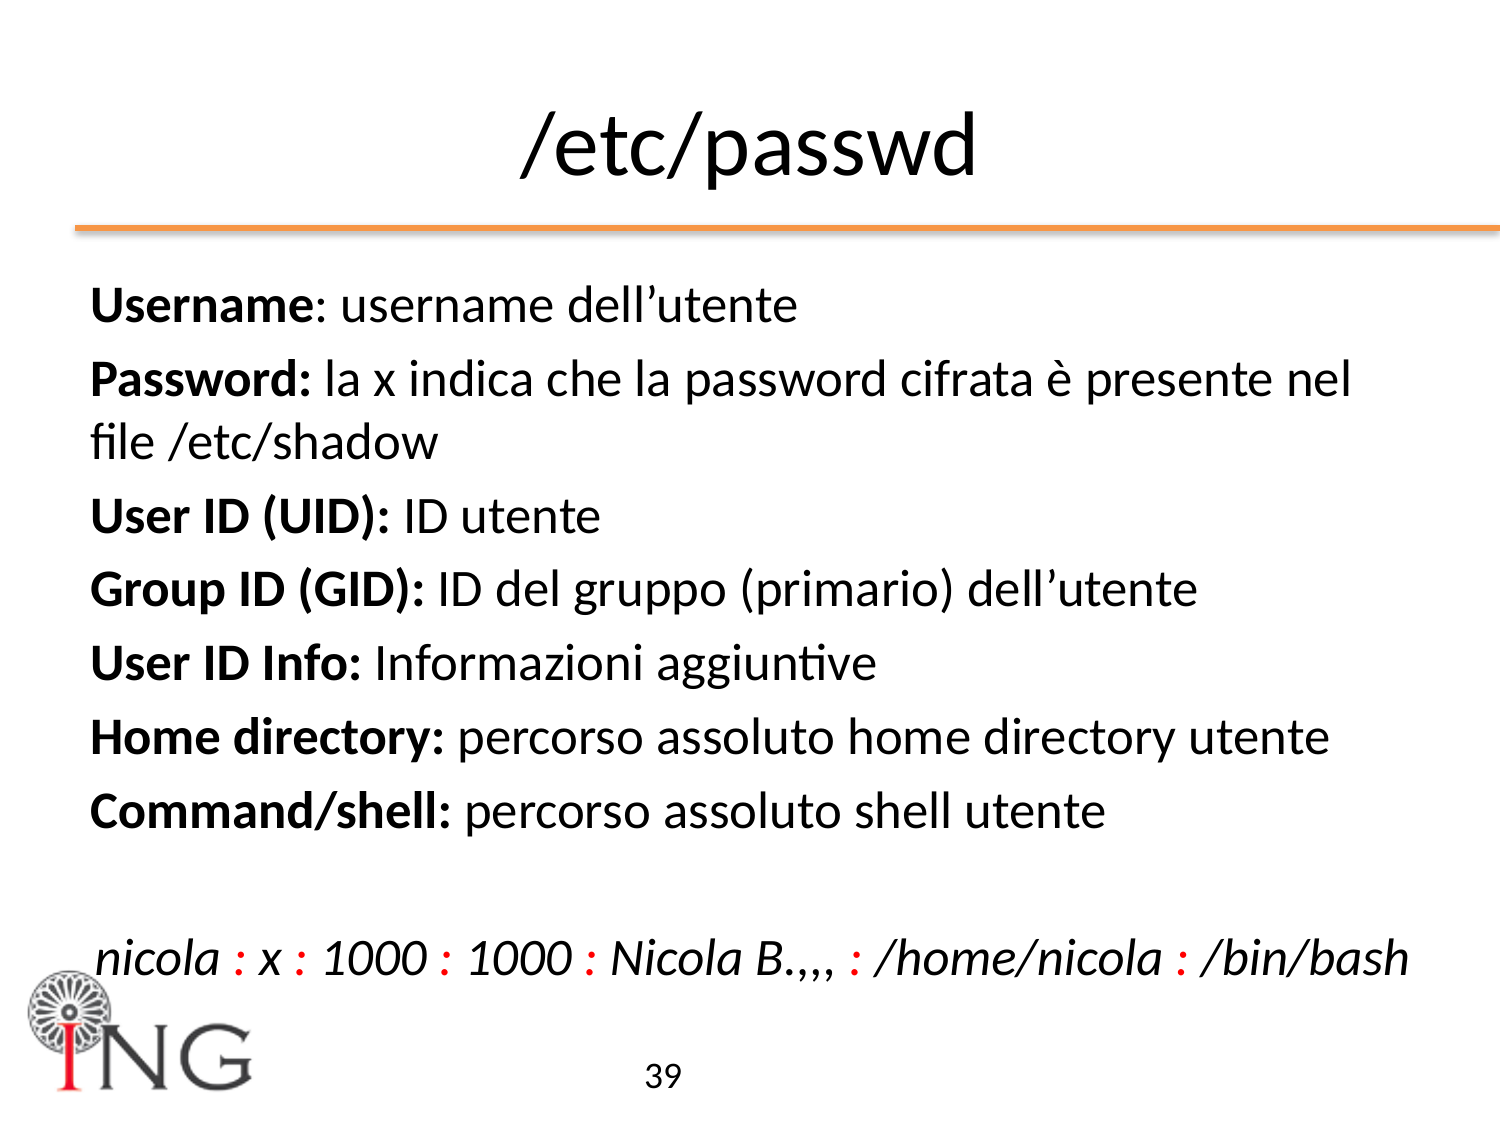

# /etc/passwd
Username: username dell’utente
Password: la x indica che la password cifrata è presente nel file /etc/shadow
User ID (UID): ID utente
Group ID (GID): ID del gruppo (primario) dell’utente
User ID Info: Informazioni aggiuntive
Home directory: percorso assoluto home directory utente
Command/shell: percorso assoluto shell utente

nicola : x : 1000 : 1000 : Nicola B.,,, : /home/nicola : /bin/bash
39